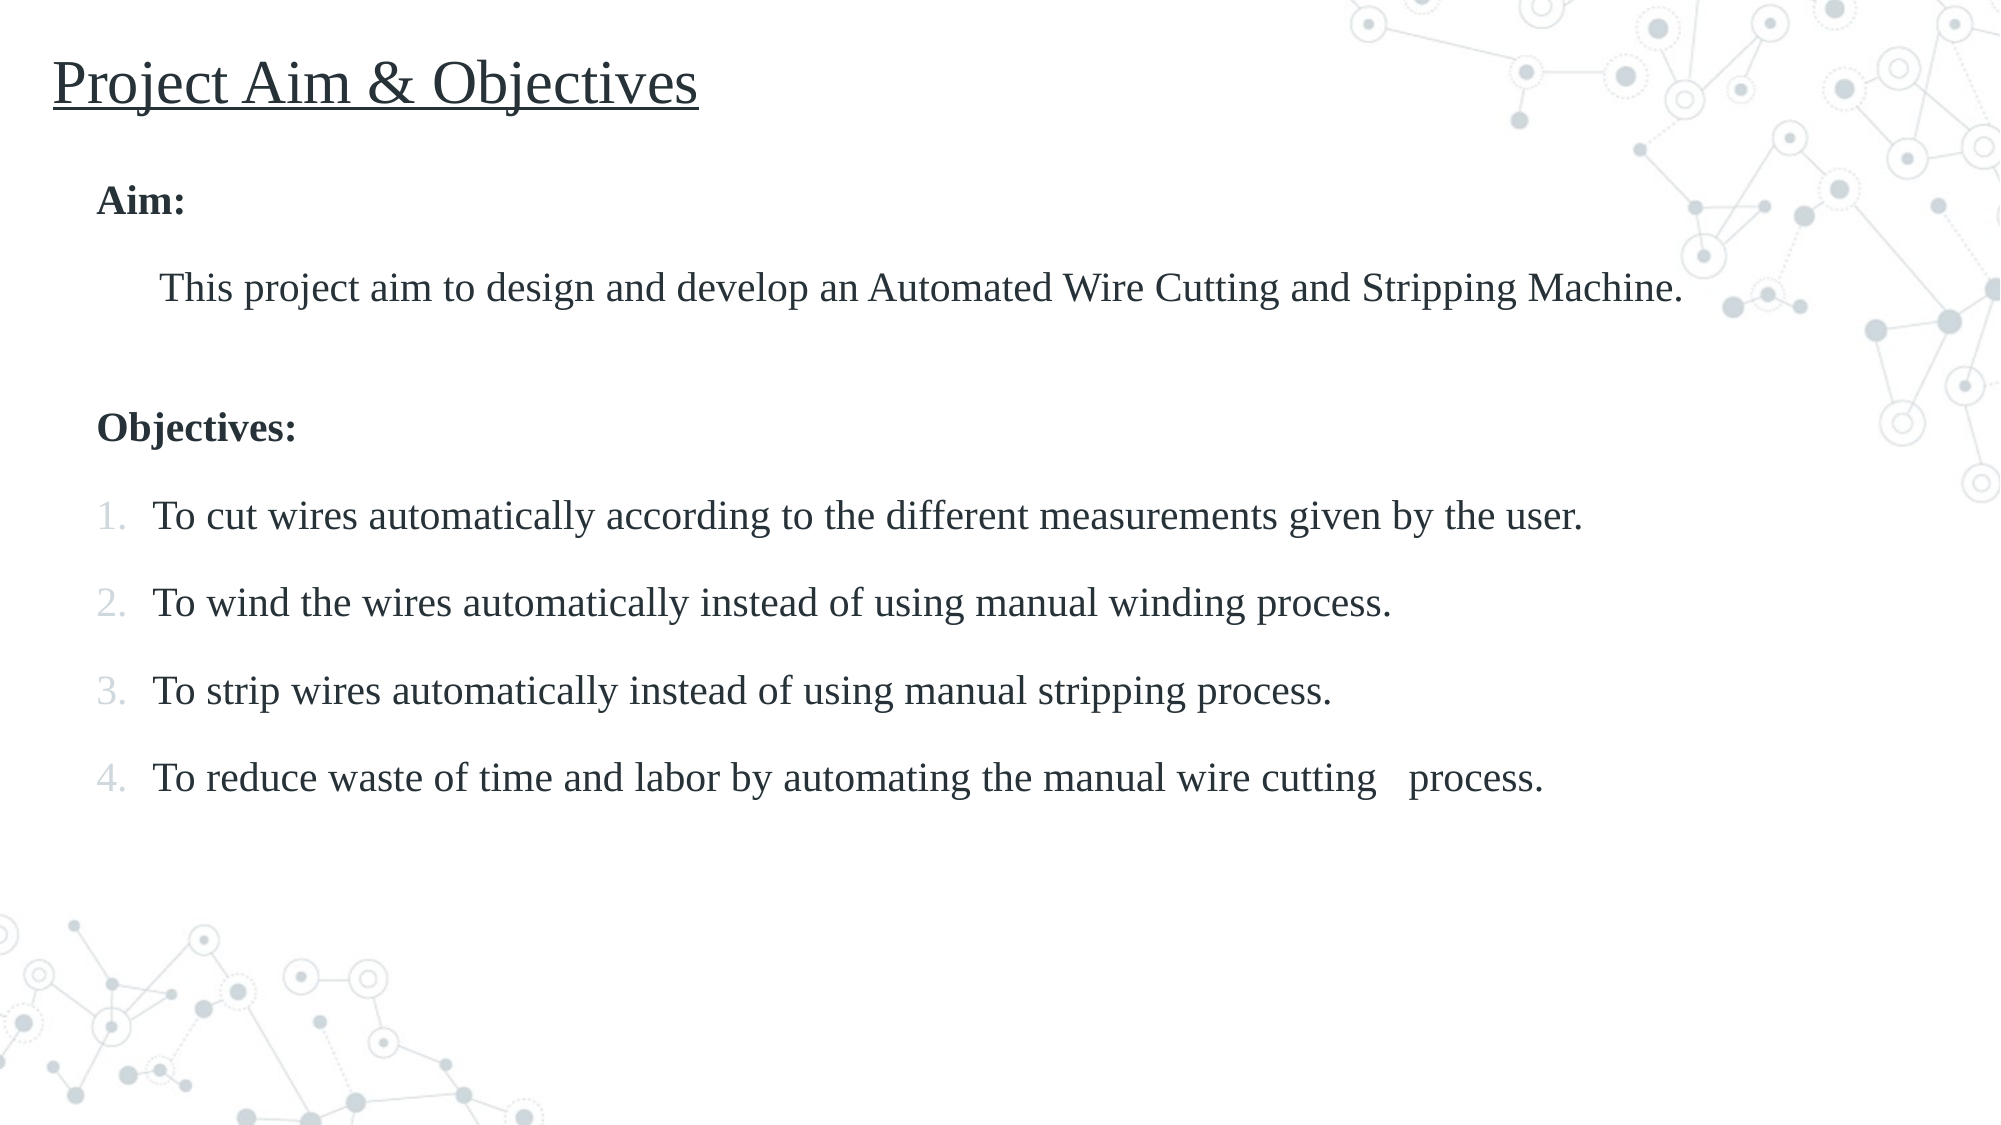

# Project Aim & Objectives
Aim:
      This project aim to design and develop an Automated Wire Cutting and Stripping Machine.

Objectives:
To cut wires automatically according to the different measurements given by the user.
To wind the wires automatically instead of using manual winding process.
To strip wires automatically instead of using manual stripping process.
To reduce waste of time and labor by automating the manual wire cutting   process.